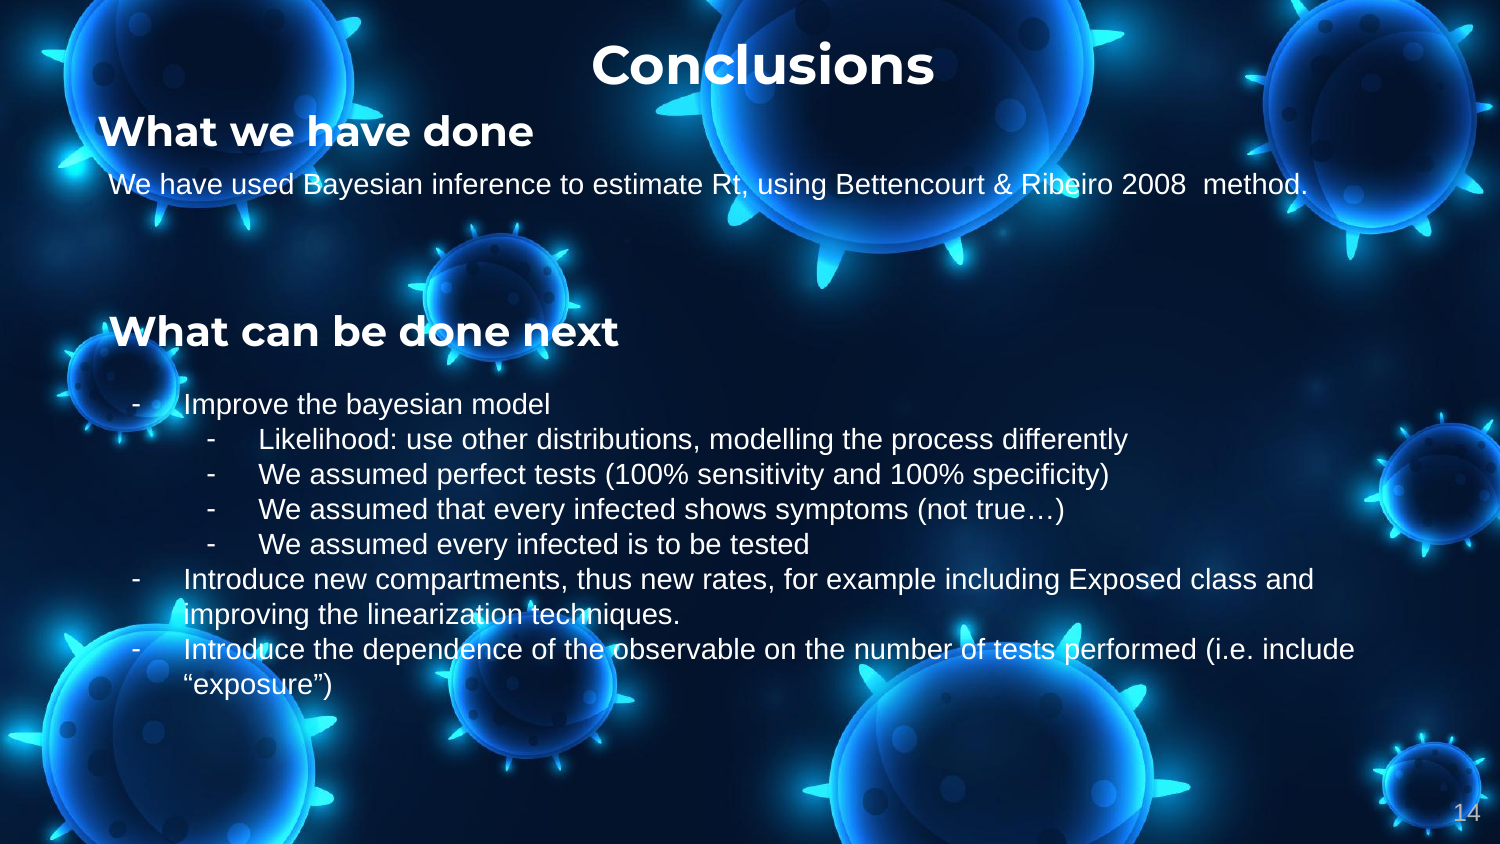

Conclusions
What we have done
We have used Bayesian inference to estimate Rt, using Bettencourt & Ribeiro 2008  method.
What can be done next
Improve the bayesian model
Likelihood: use other distributions, modelling the process differently
We assumed perfect tests (100% sensitivity and 100% specificity)
We assumed that every infected shows symptoms (not true…)
We assumed every infected is to be tested
Introduce new compartments, thus new rates, for example including Exposed class and improving the linearization techniques.
Introduce the dependence of the observable on the number of tests performed (i.e. include “exposure”)
14